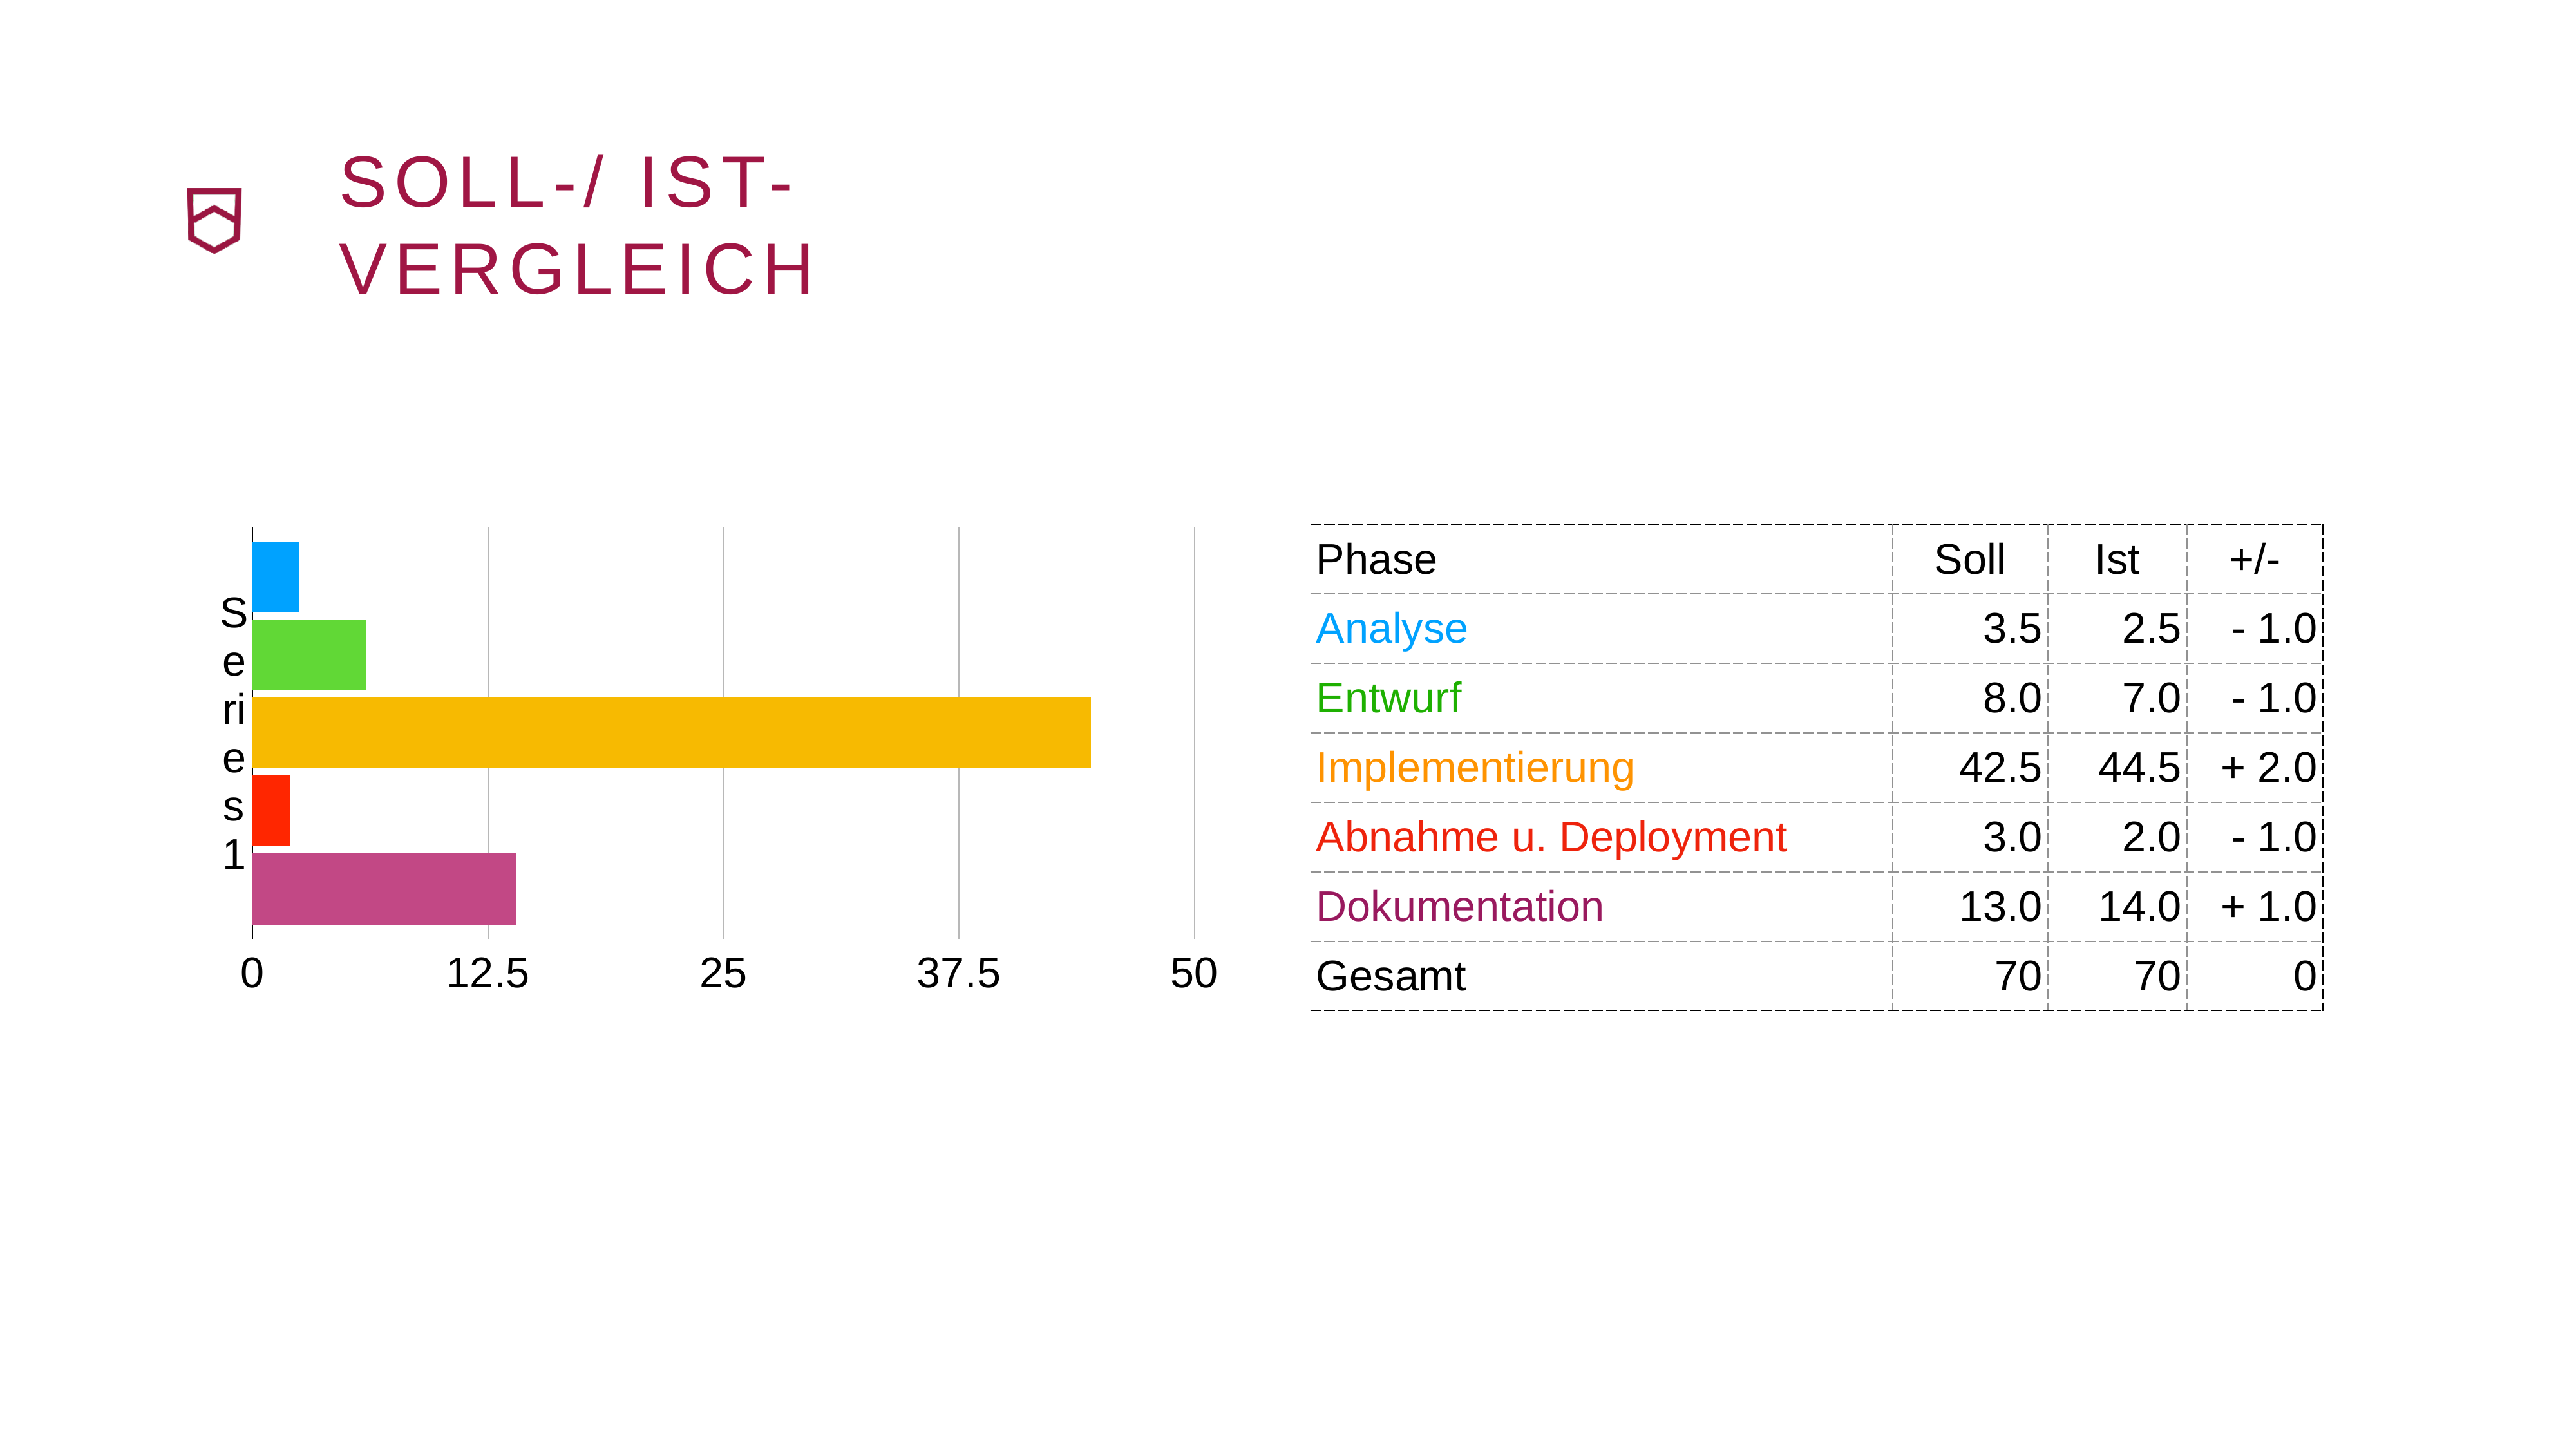

Soll-/ ist-vergleich

### Chart

| Category | Analyse | Entwurf | Entwicklung und Implementierung | Abnahme und Deployment | Dokumentation |
|---|---|---|---|---|---|
| None | 2.5 | 6.0 | 44.5 | 2.0 | 14.0 |
| Phase | Soll | Ist | +/- |
| --- | --- | --- | --- |
| Analyse | 3.5 | 2.5 | - 1.0 |
| Entwurf | 8.0 | 7.0 | - 1.0 |
| Implementierung | 42.5 | 44.5 | + 2.0 |
| Abnahme u. Deployment | 3.0 | 2.0 | - 1.0 |
| Dokumentation | 13.0 | 14.0 | + 1.0 |
| Gesamt | 70 | 70 | 0 |